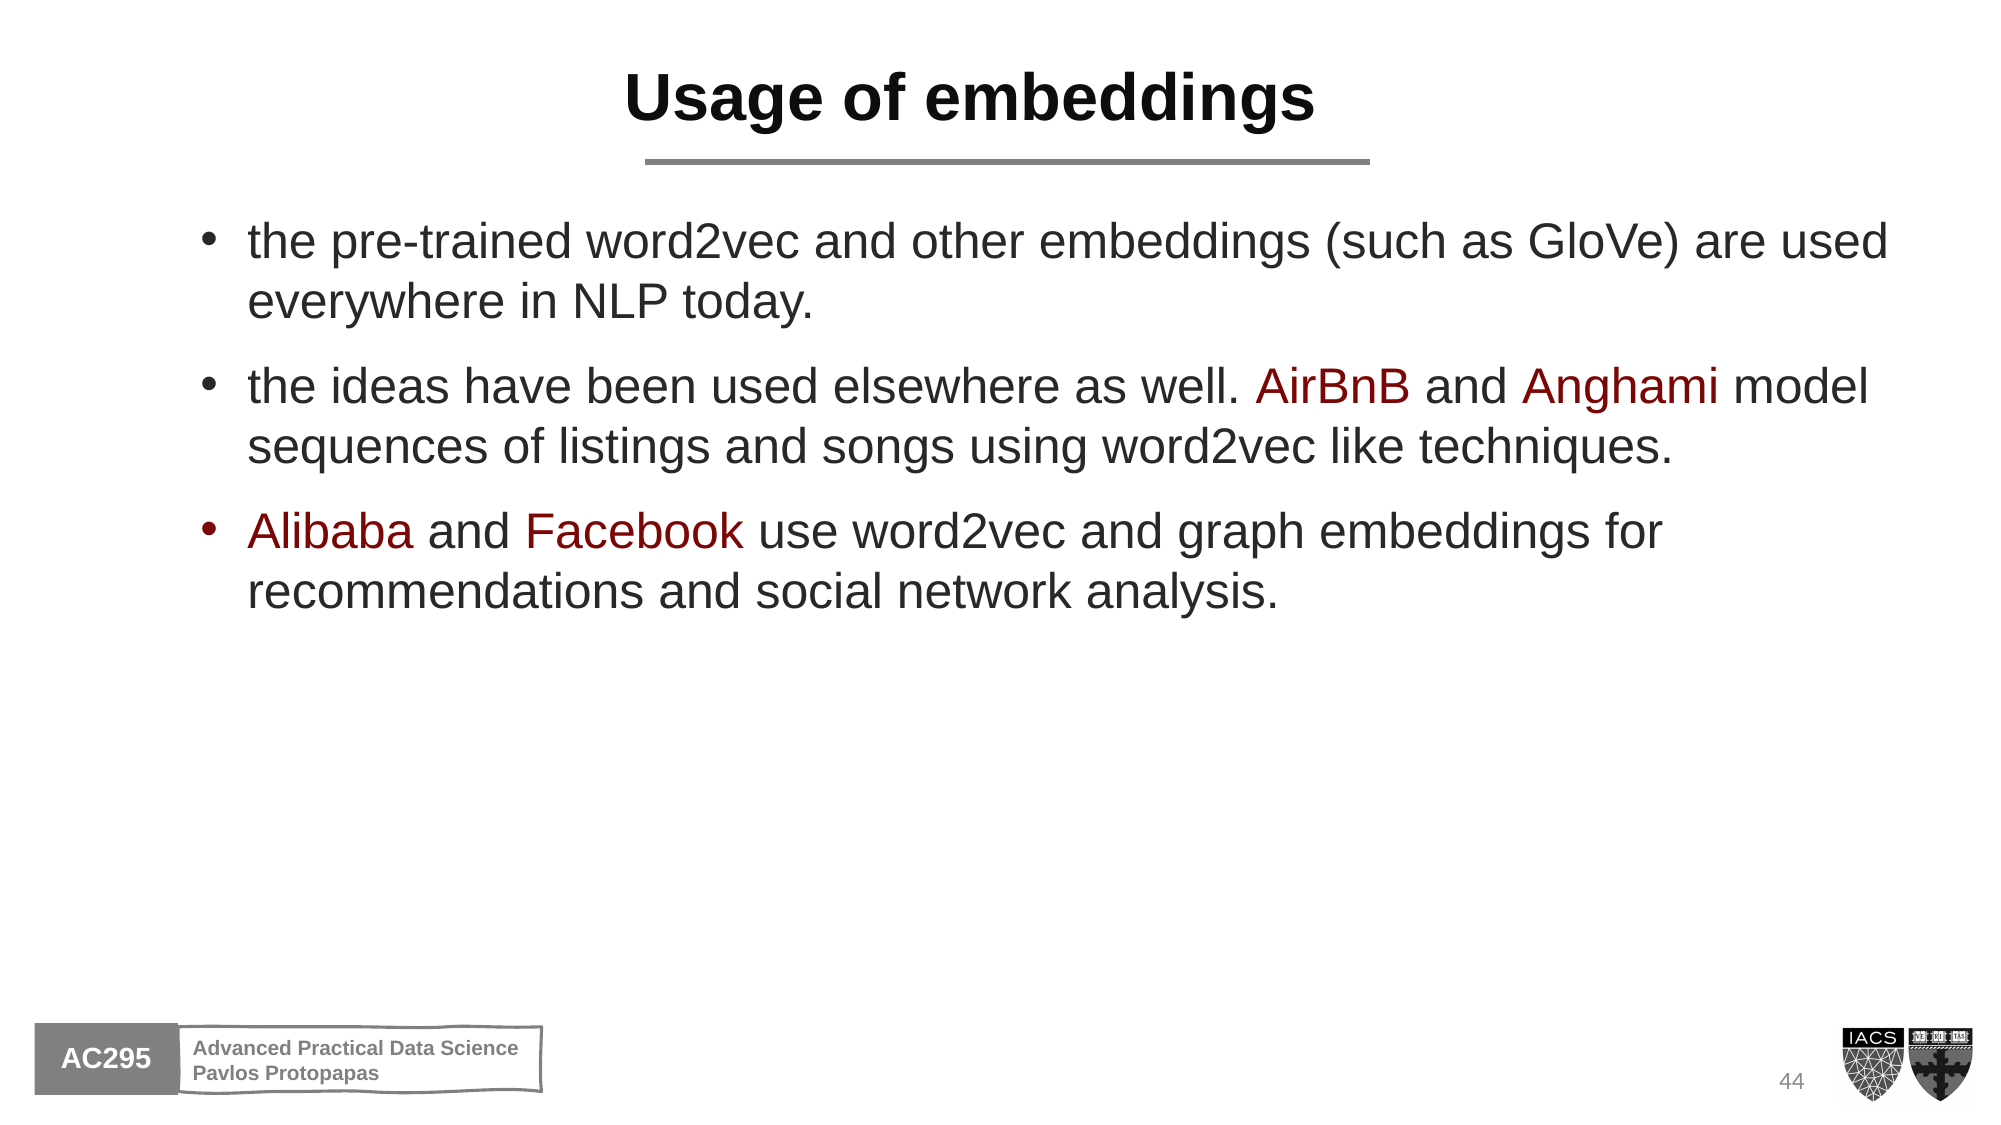

# Usage of embeddings
the pre-trained word2vec and other embeddings (such as GloVe) are used everywhere in NLP today.
the ideas have been used elsewhere as well. AirBnB and Anghami model sequences of listings and songs using word2vec like techniques.
Alibaba and Facebook use word2vec and graph embeddings for recommendations and social network analysis.